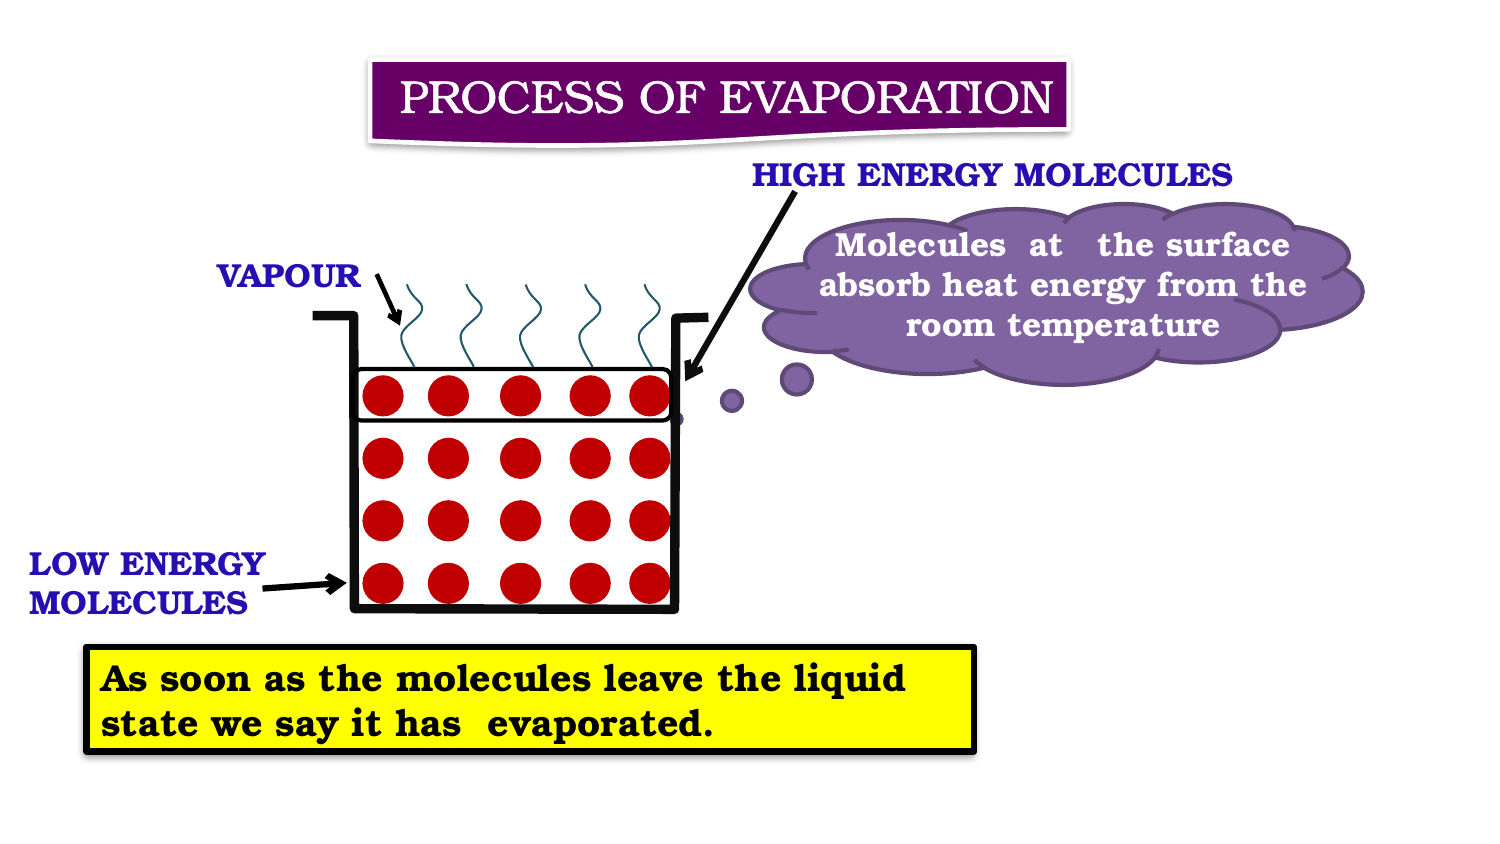

PROCESS OF EVAPORATION
HIGH ENERGY MOLECULES

Molecules  at   the surface absorb heat energy from the room temperature
VAPOUR

LOW ENERGY
MOLECULES

As soon as the molecules leave the liquid state we say it has  evaporated.